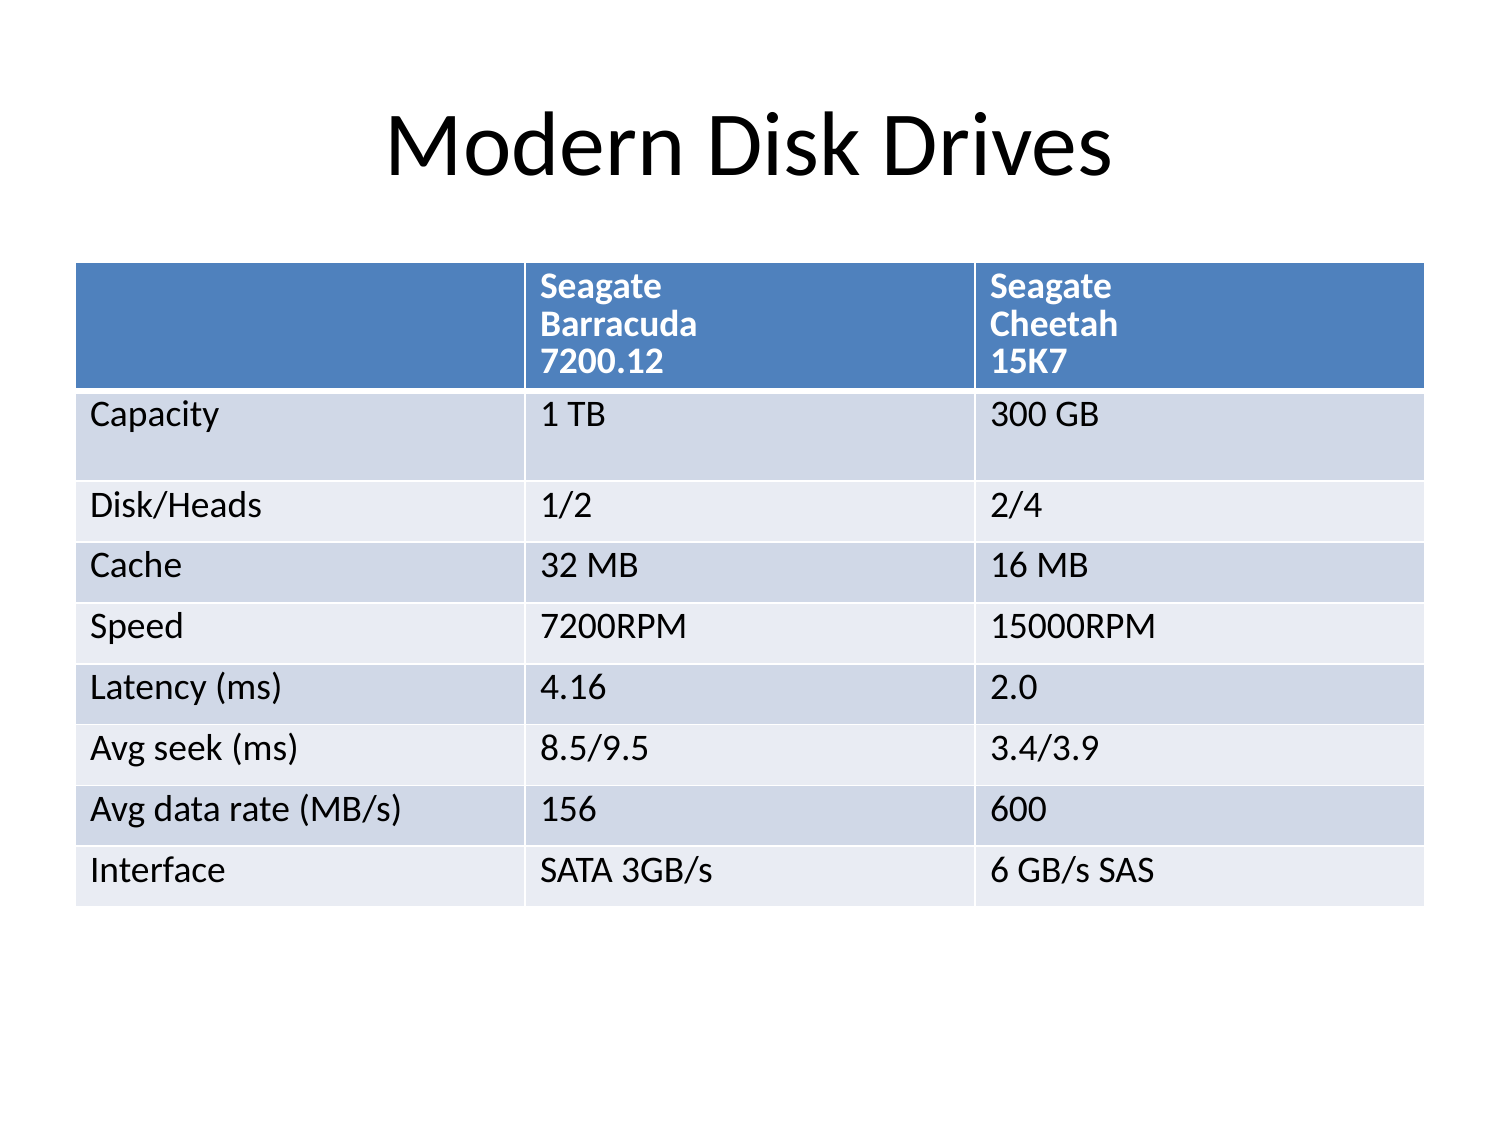

# Modern Disk Drives
|  | Seagate Barracuda 7200.12 | Seagate Cheetah 15K7 |
| --- | --- | --- |
| Capacity | 1 TB | 300 GB |
| Disk/Heads | 1/2 | 2/4 |
| Cache | 32 MB | 16 MB |
| Speed | 7200RPM | 15000RPM |
| Latency (ms) | 4.16 | 2.0 |
| Avg seek (ms) | 8.5/9.5 | 3.4/3.9 |
| Avg data rate (MB/s) | 156 | 600 |
| Interface | SATA 3GB/s | 6 GB/s SAS |